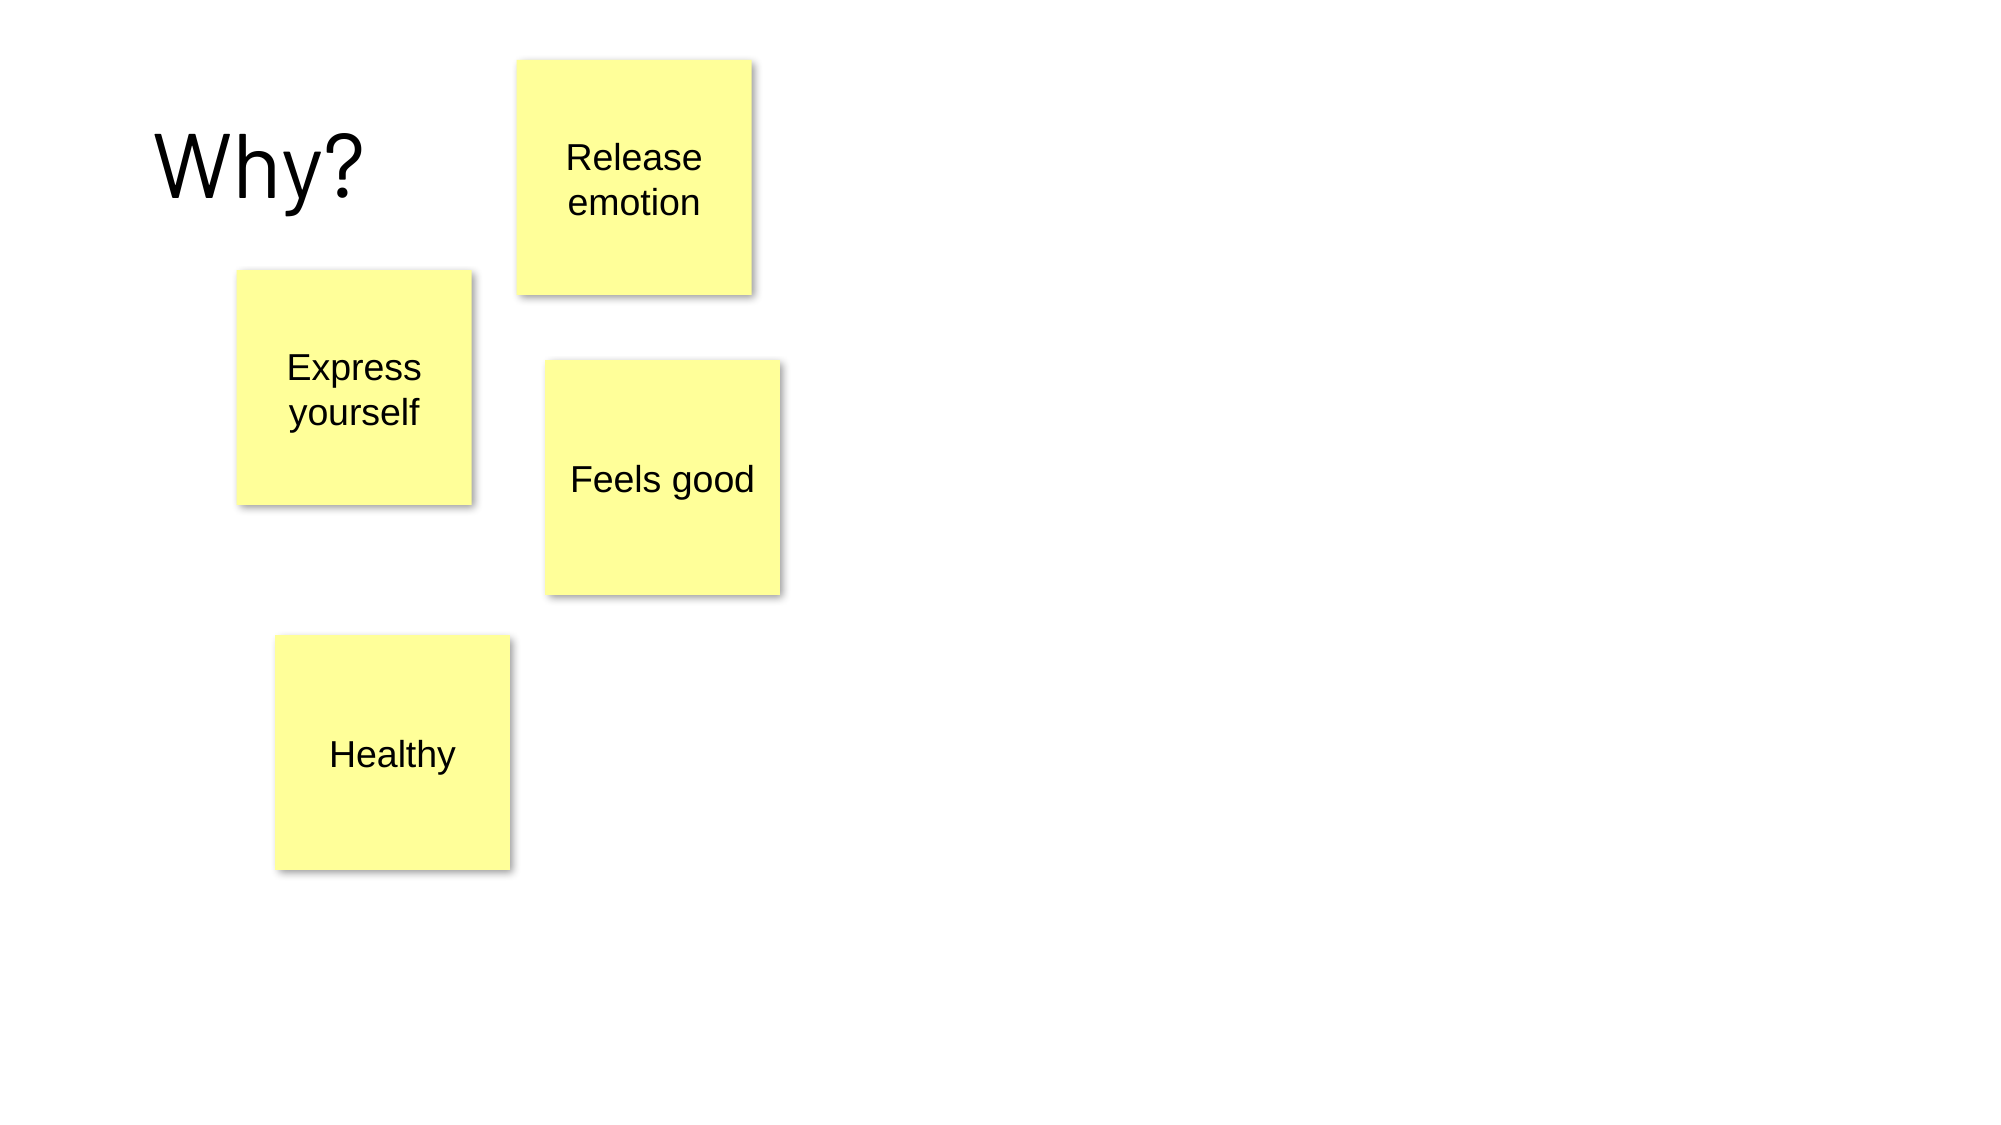

# Why?
Release emotion
Express yourself
Feels good
Healthy